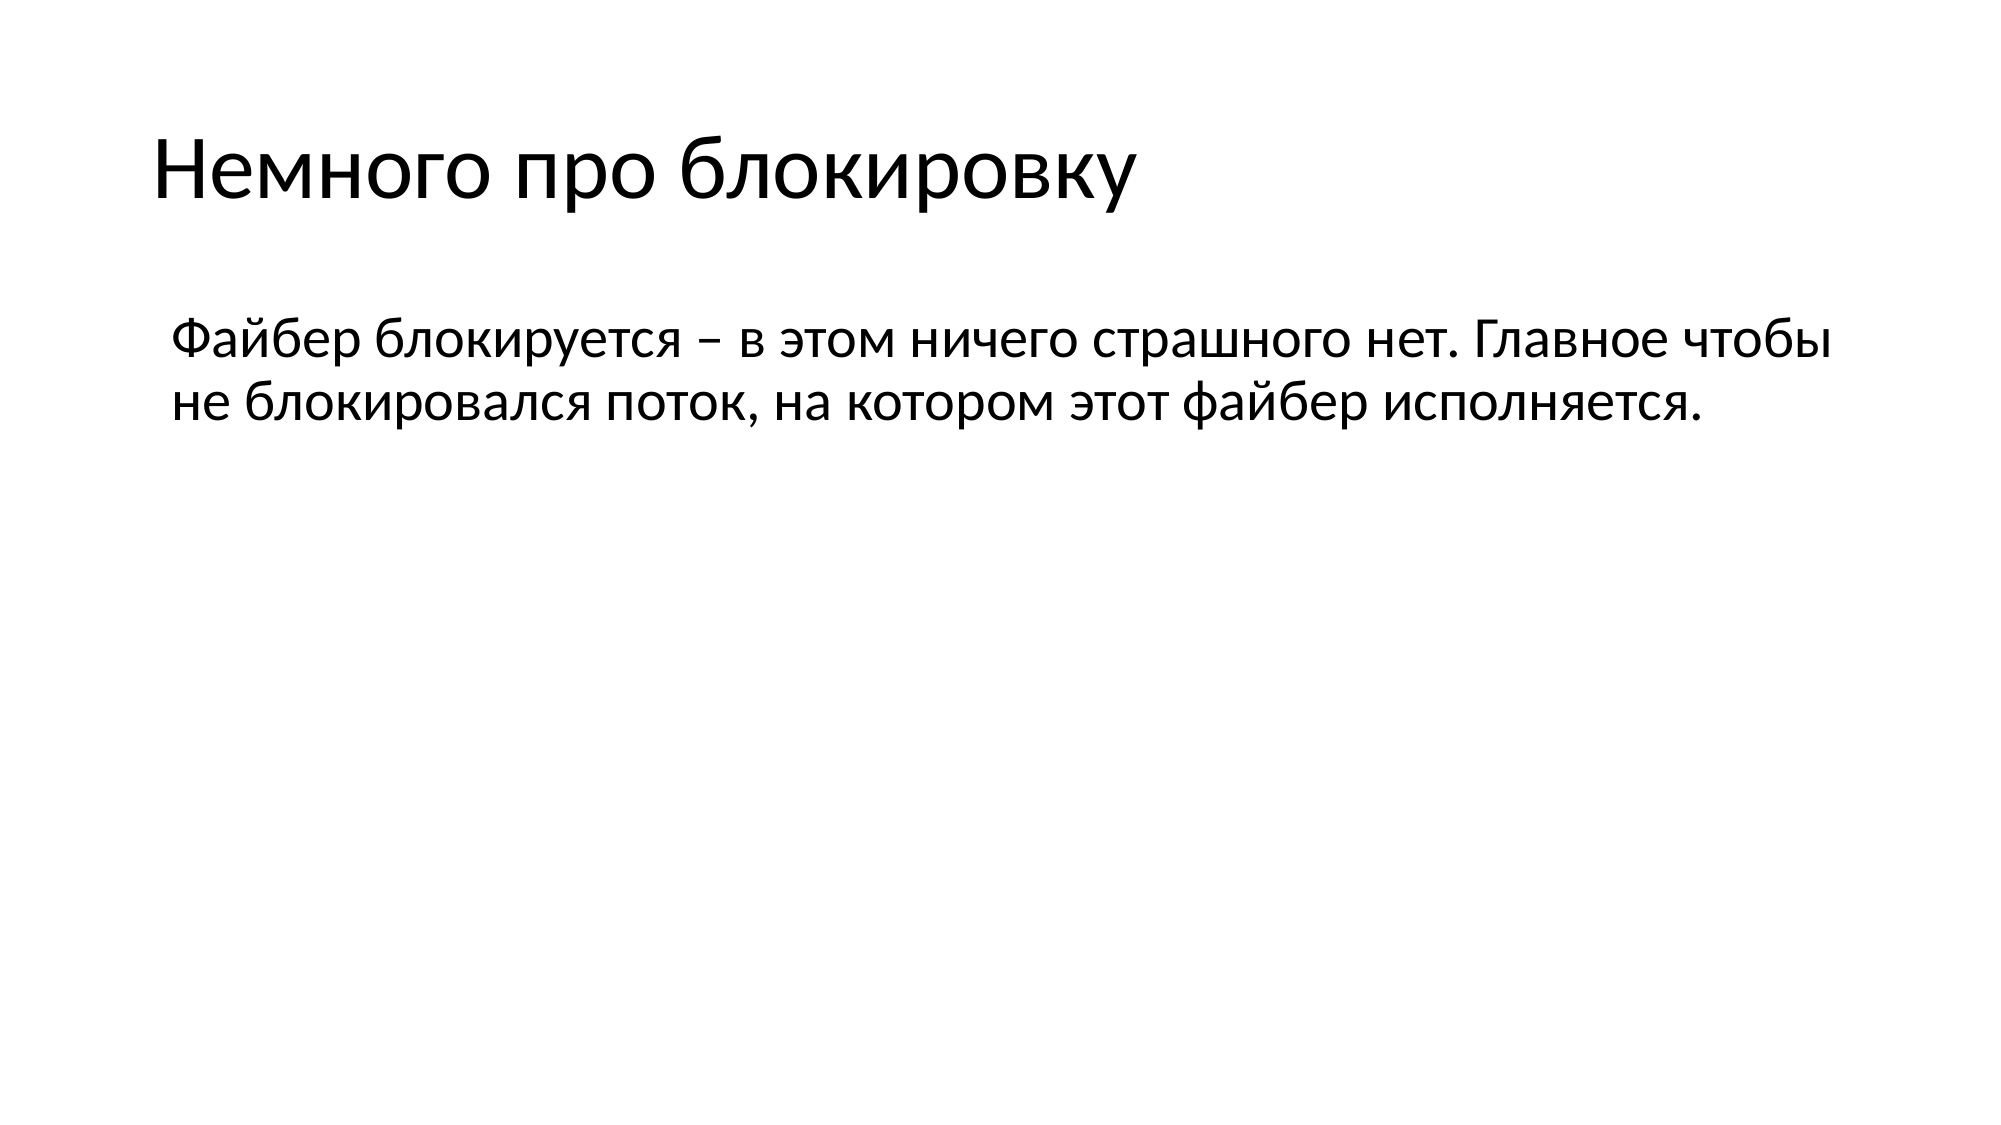

# Немного про блокировку
Файбер блокируется – в этом ничего страшного нет. Главное чтобы не блокировался поток, на котором этот файбер исполняется.